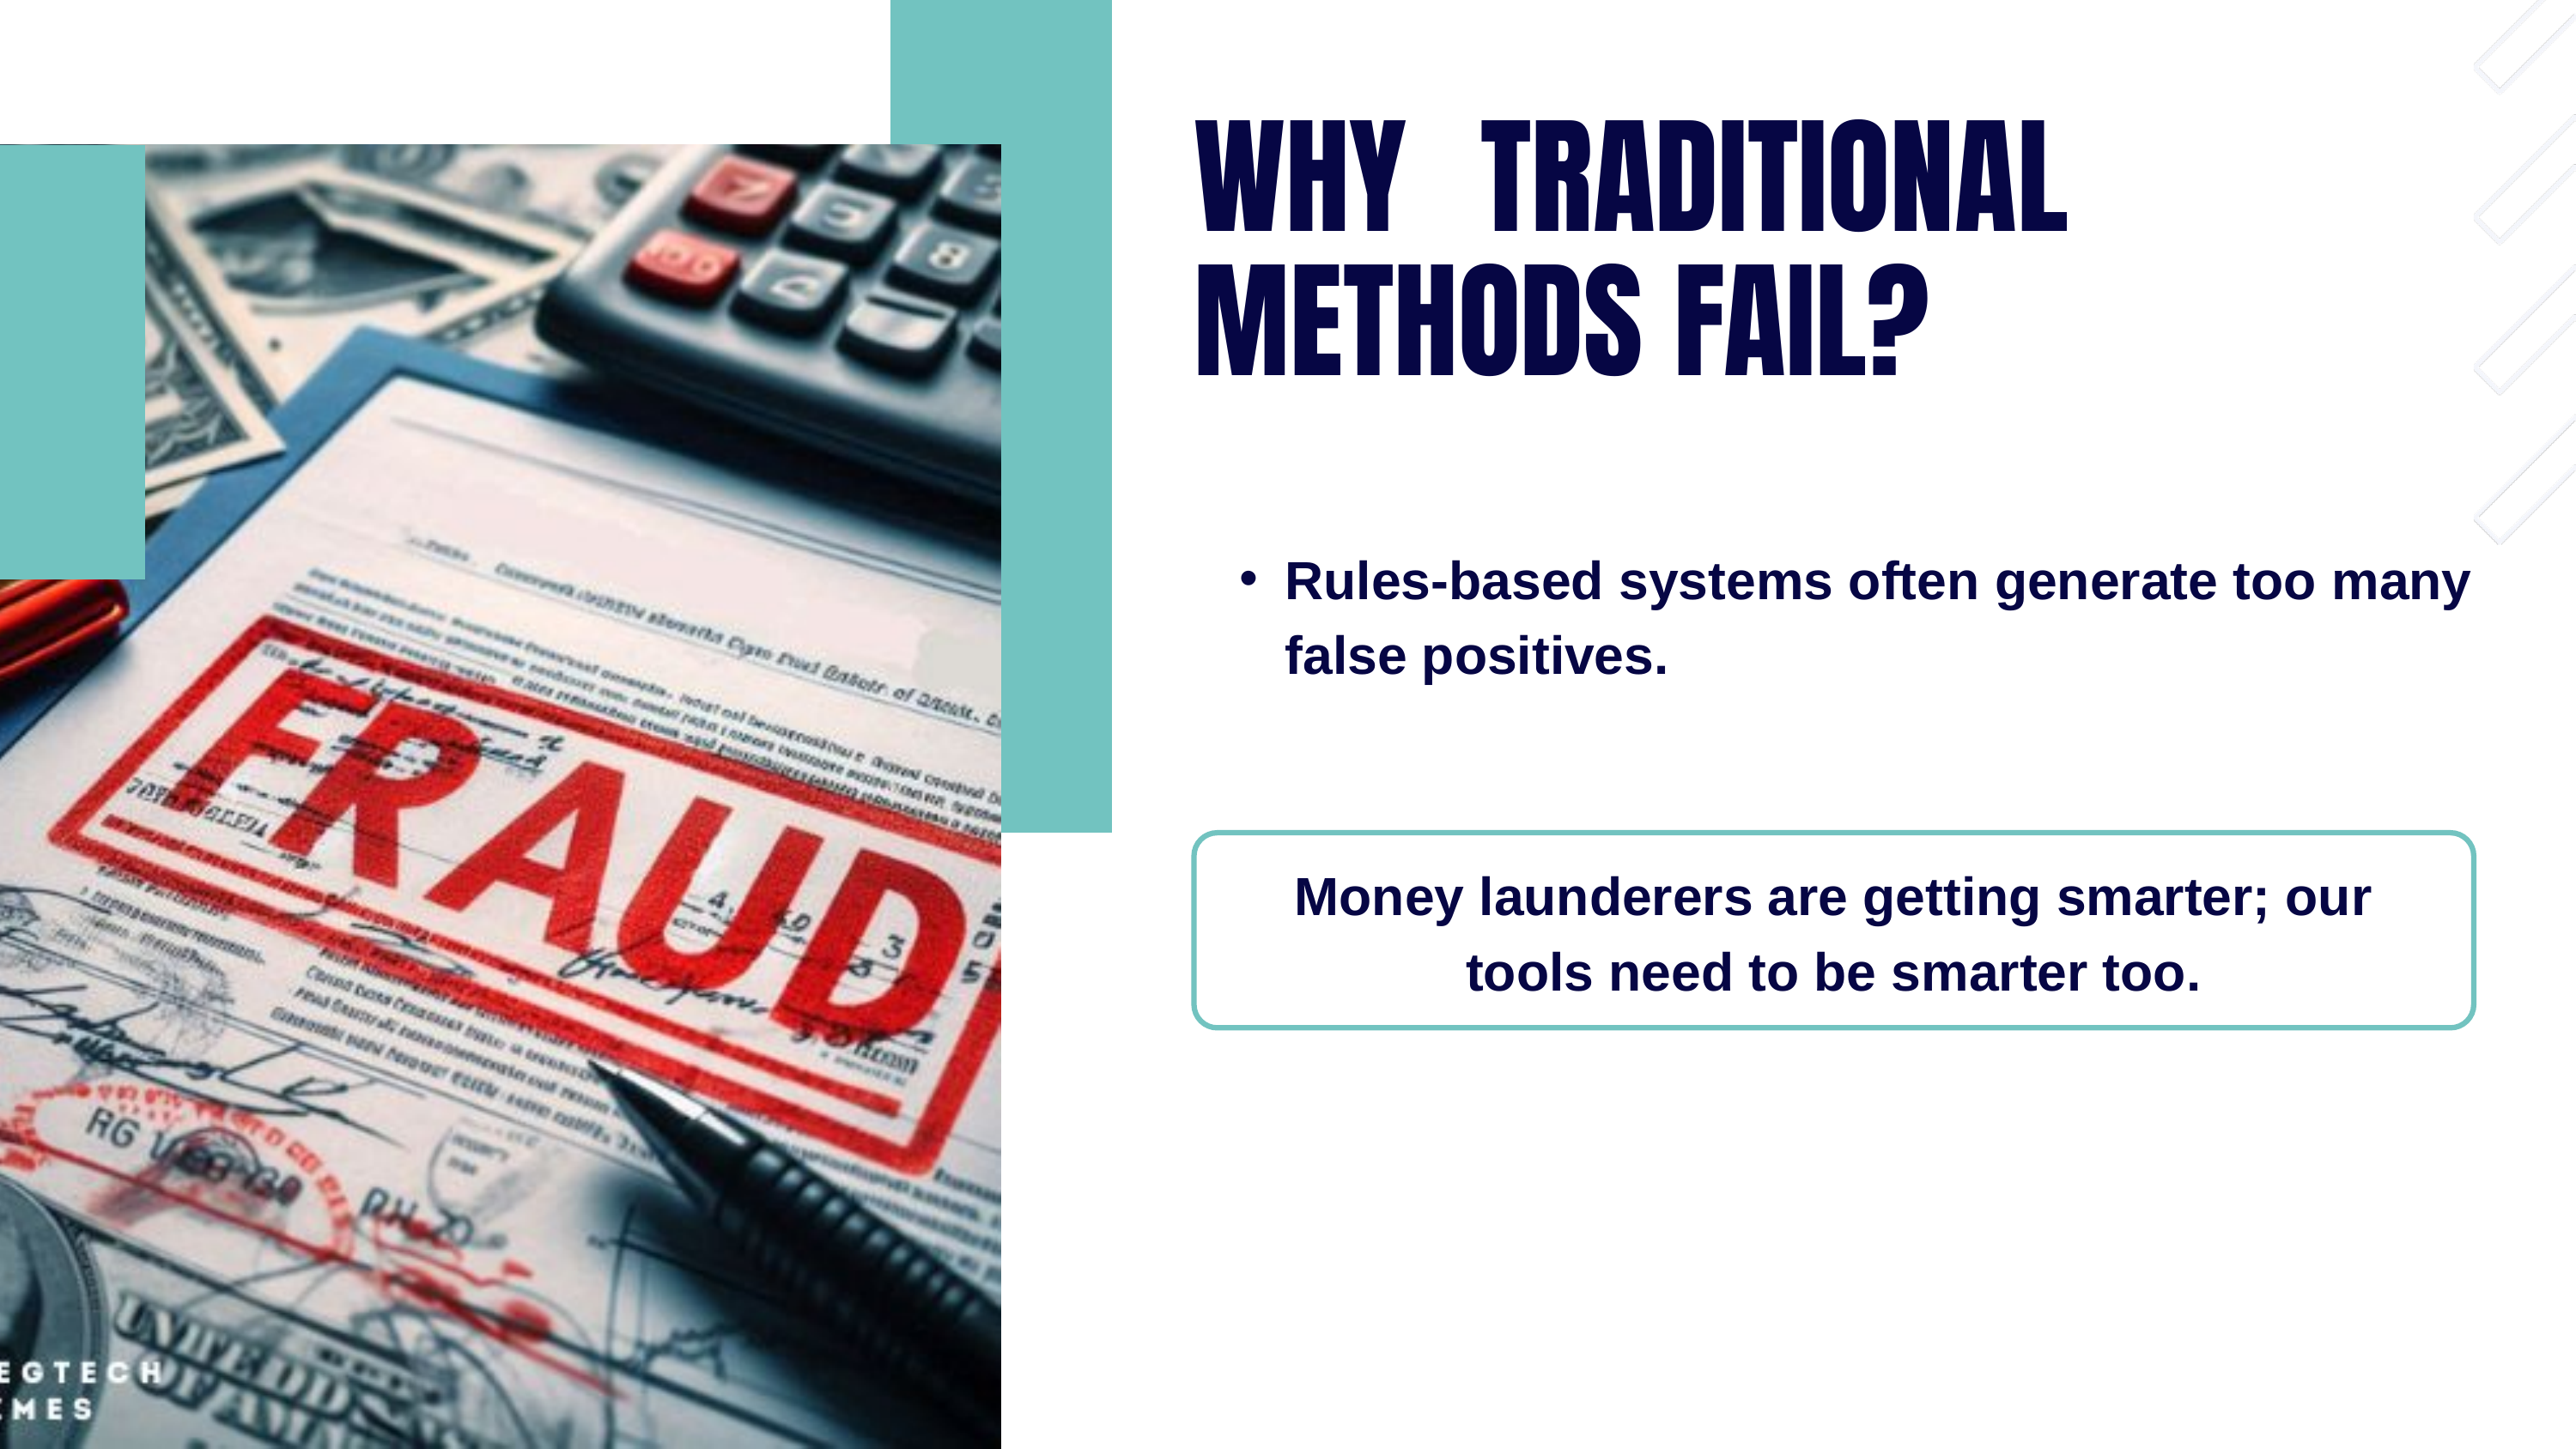

WHY TRADITIONAL METHODS FAIL?

Rules-based systems often generate too many false positives.

Money launderers are getting smarter; our tools need to be smarter too.